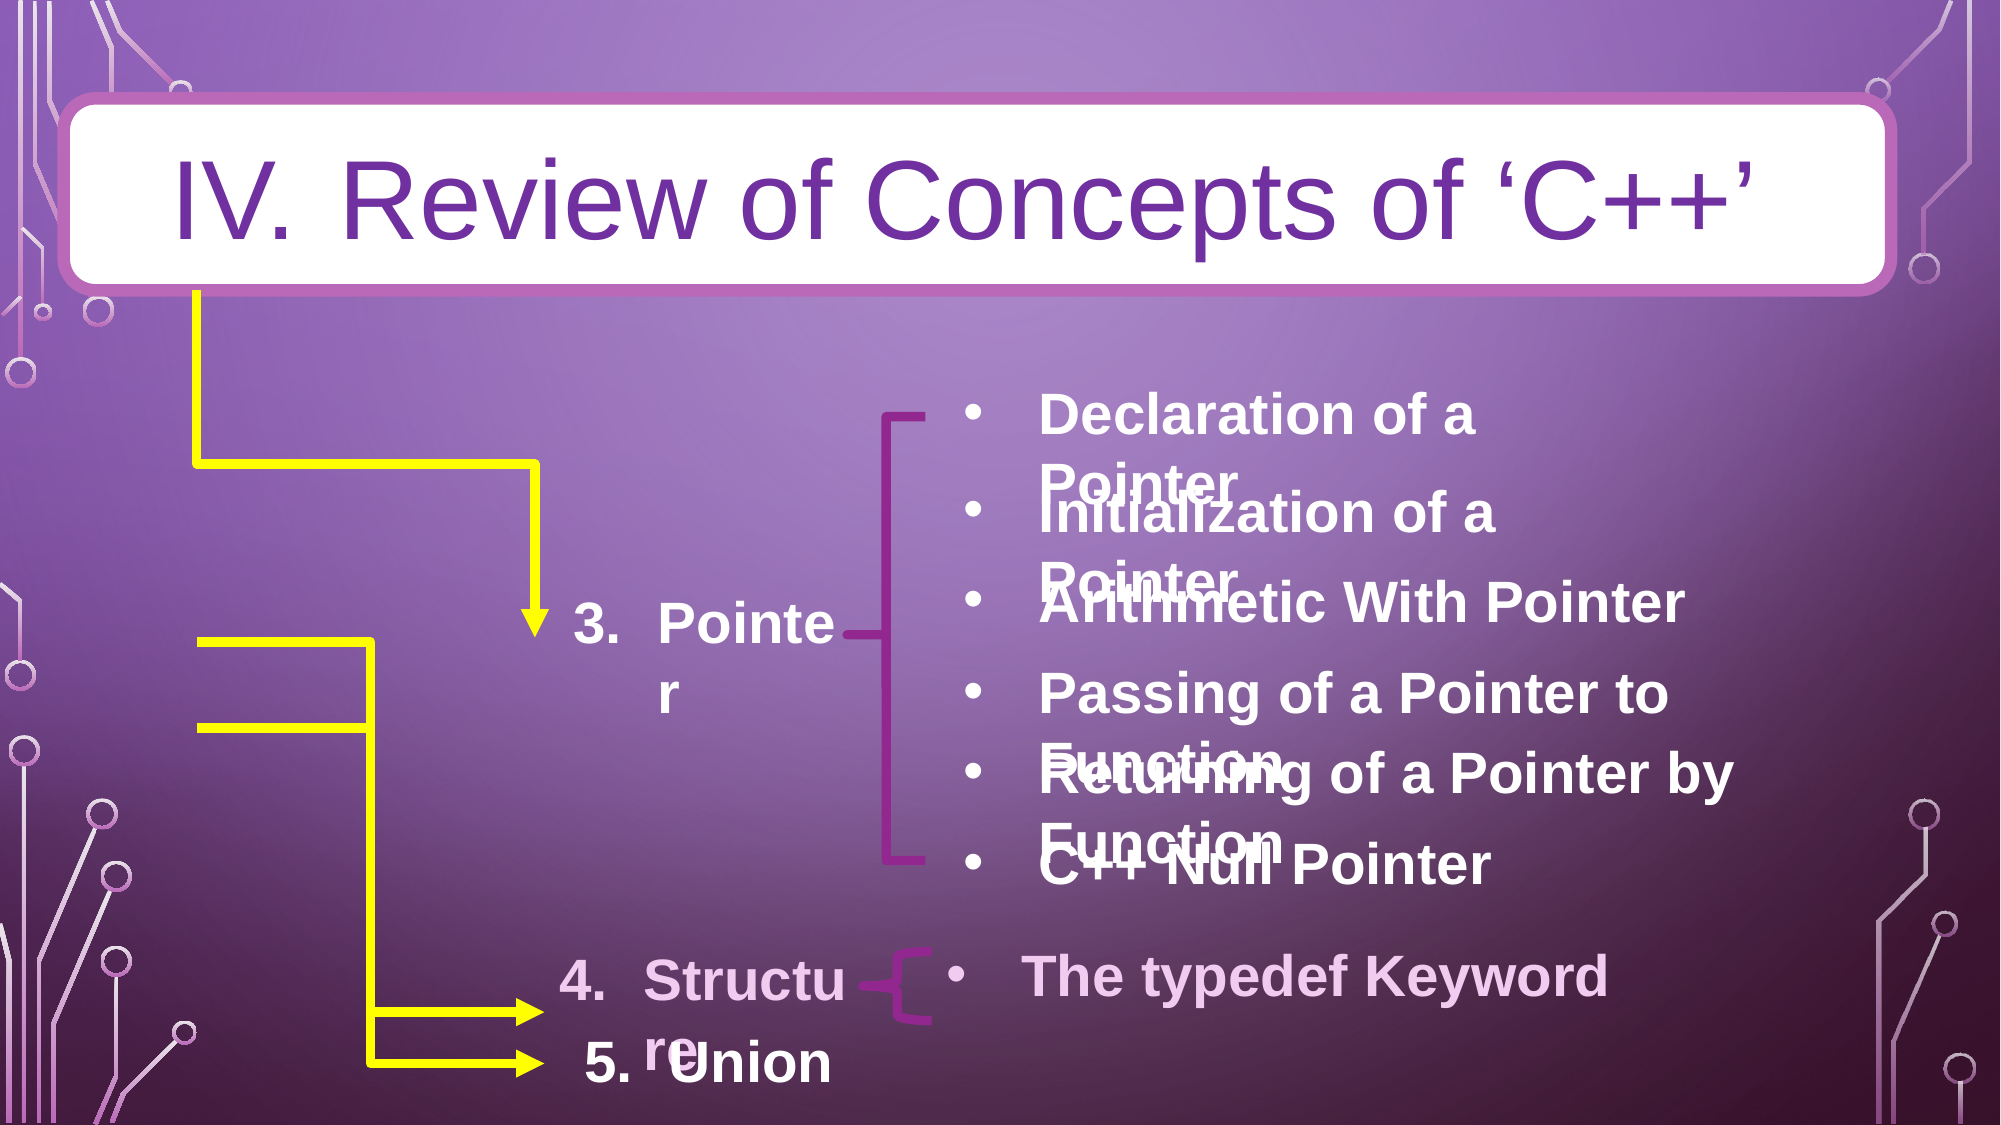

Review of Concepts of ‘C++’
Declaration of a Pointer

Initialization of a Pointer
Arithmetic With Pointer
Pointer
Passing of a Pointer to Function
Returning of a Pointer by Function
C++ Null Pointer
The typedef Keyword
Structure

Union